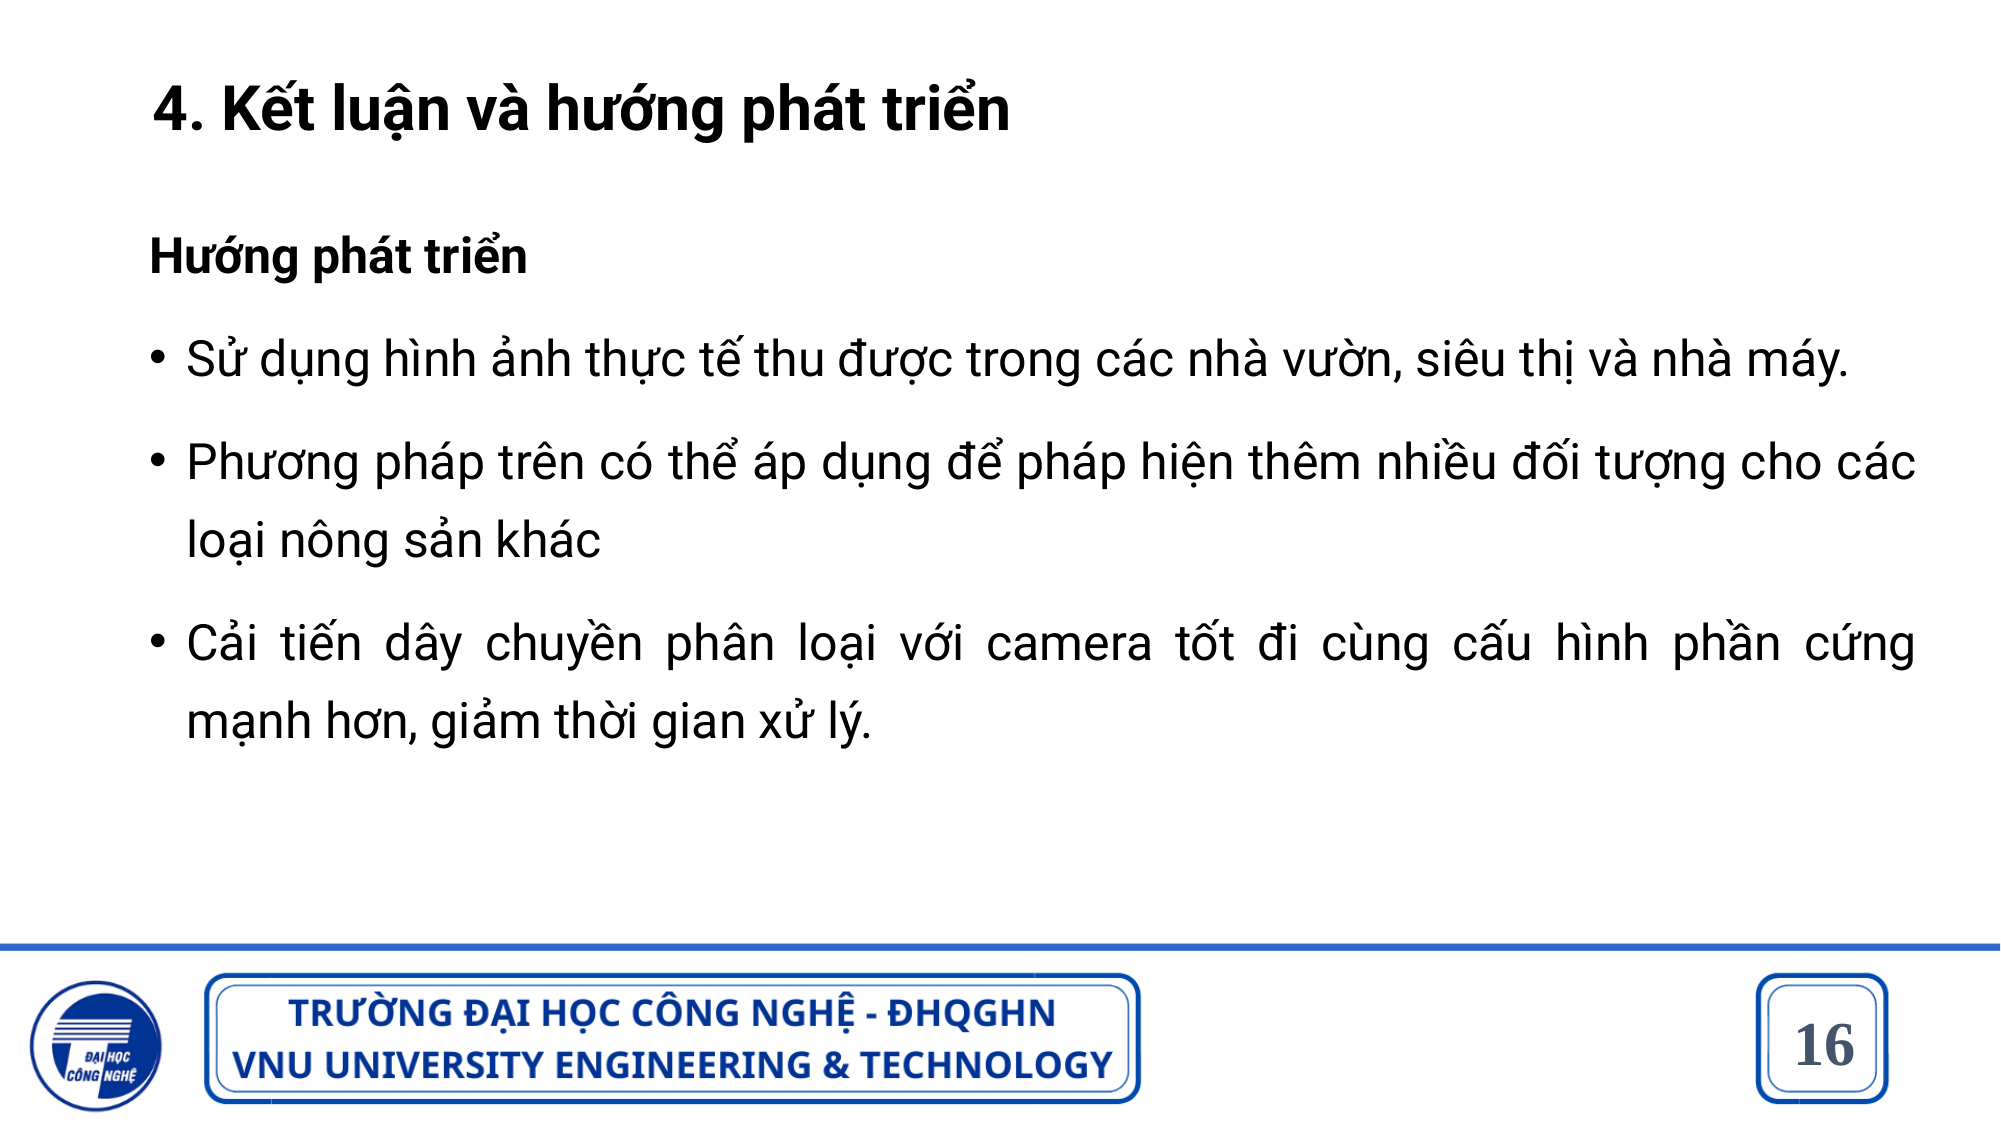

4. Kết luận và hướng phát triển
Hướng phát triển
Sử dụng hình ảnh thực tế thu được trong các nhà vườn, siêu thị và nhà máy.
Phương pháp trên có thể áp dụng để pháp hiện thêm nhiều đối tượng cho các loại nông sản khác
Cải tiến dây chuyền phân loại với camera tốt đi cùng cấu hình phần cứng mạnh hơn, giảm thời gian xử lý.

16